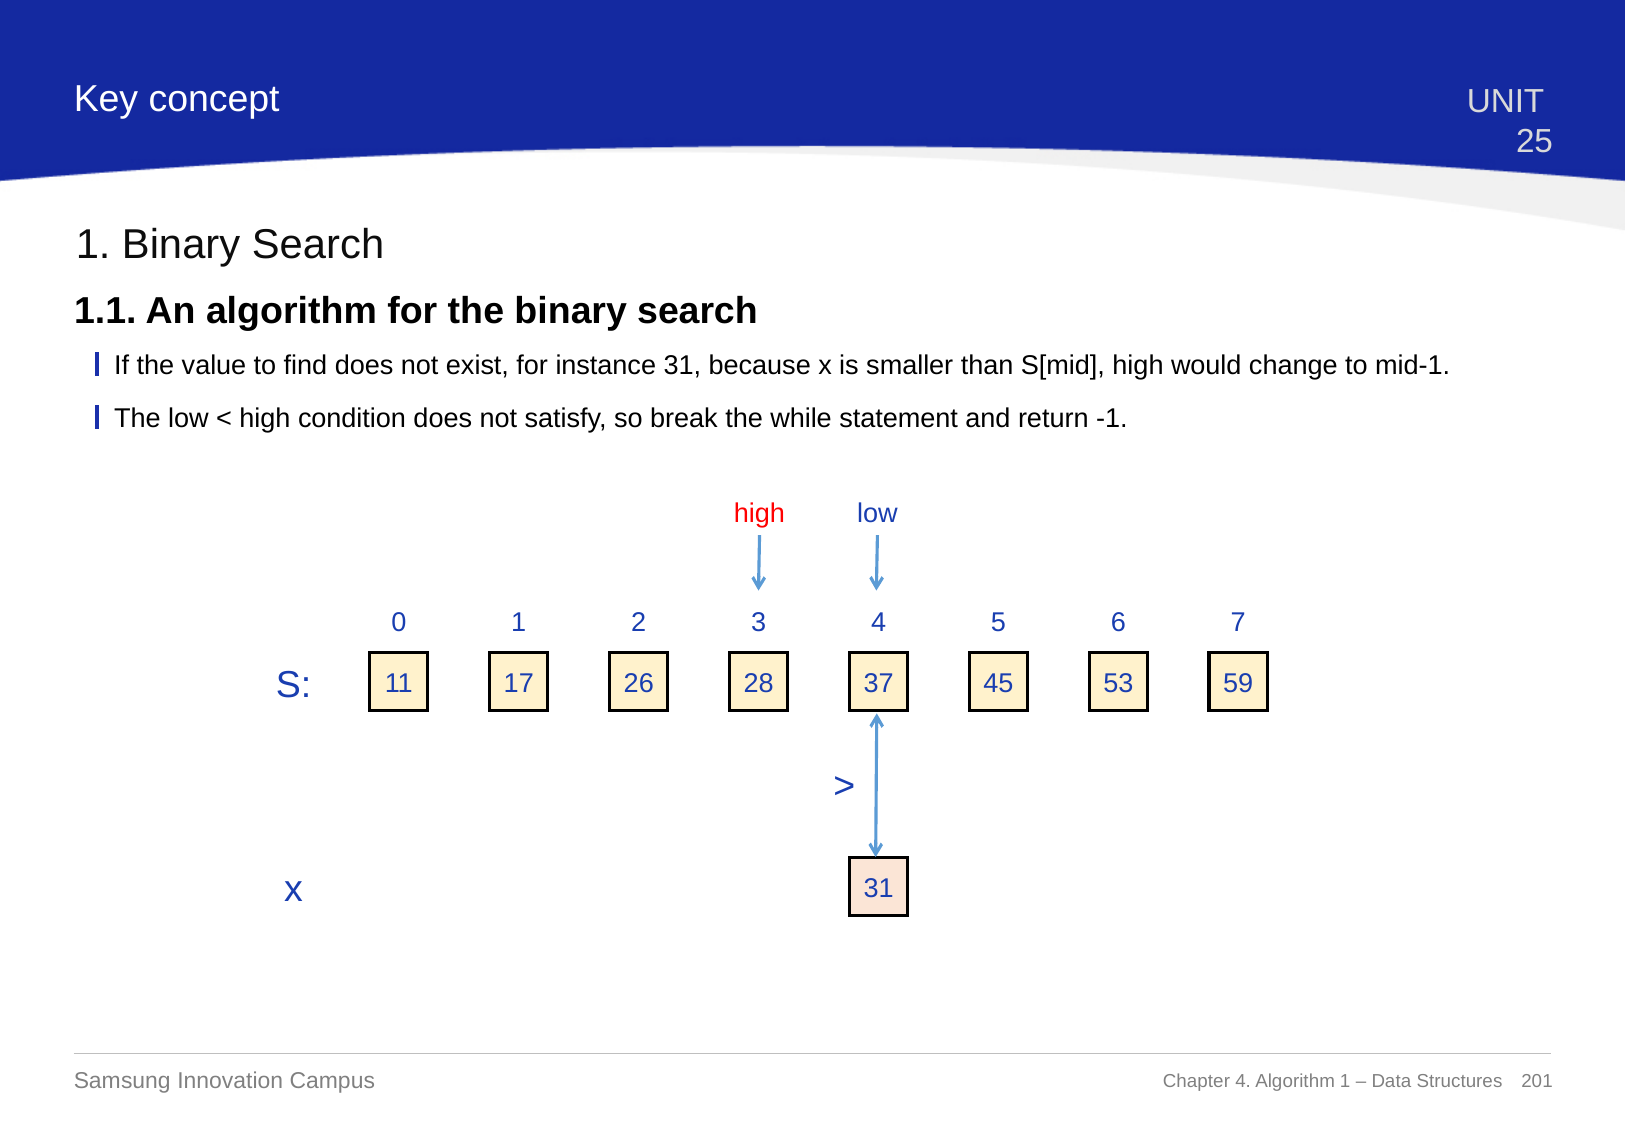

Key concept
UNIT  25
1. Binary Search
1.1. An algorithm for the binary search
If the value to find does not exist, for instance 31, because x is smaller than S[mid], high would change to mid-1.
The low < high condition does not satisfy, so break the while statement and return -1.
high
low
0
1
2
3
4
5
6
7
S:
11
17
26
28
37
45
53
59
>
x
31